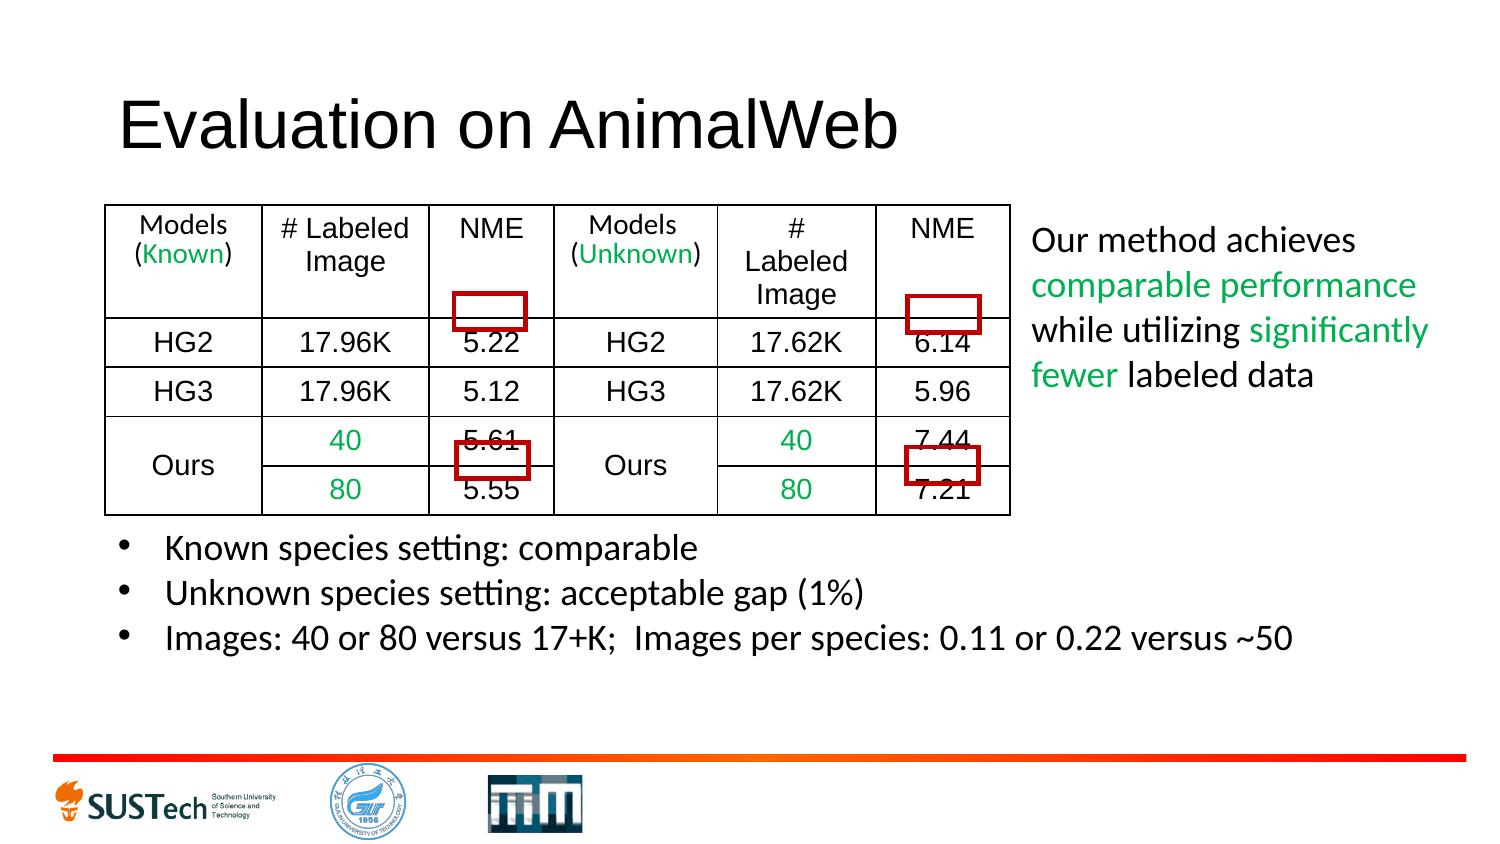

# Evaluation on AnimalWeb
| Models (Known) | # Labeled Image | NME | Models (Unknown) | # Labeled Image | NME |
| --- | --- | --- | --- | --- | --- |
| HG2 | 17.96K | 5.22 | HG2 | 17.62K | 6.14 |
| HG3 | 17.96K | 5.12 | HG3 | 17.62K | 5.96 |
| Ours | 40 | 5.61 | Ours | 40 | 7.44 |
|  | 80 | 5.55 |  | 80 | 7.21 |
Our method achieves comparable performance while utilizing significantly fewer labeled data

Known species setting: comparable
Unknown species setting: acceptable gap (1%)
Images: 40 or 80 versus 17+K;  Images per species: 0.11 or 0.22 versus ~50